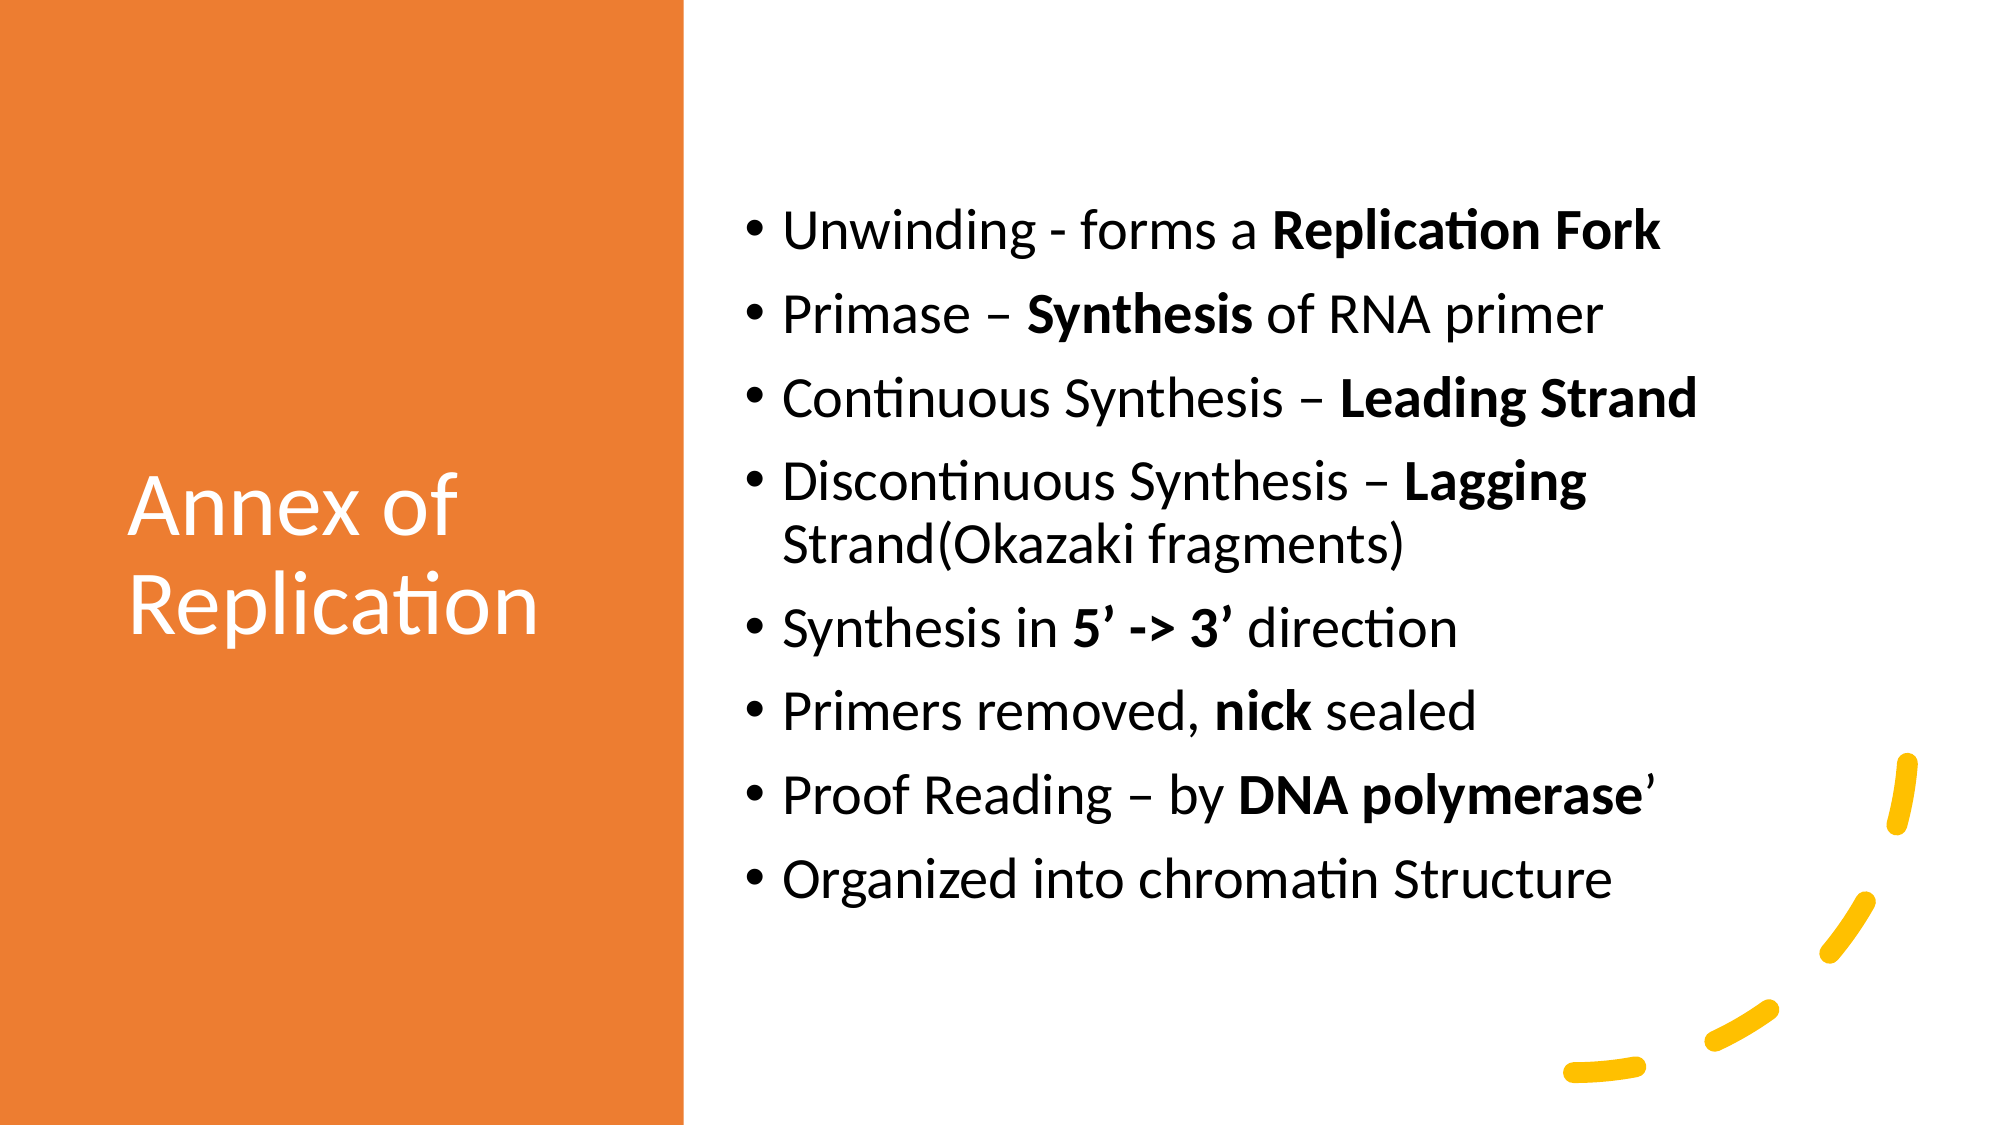

# Annex of Replication
Unwinding - forms a Replication Fork
Primase – Synthesis of RNA primer
Continuous Synthesis – Leading Strand
Discontinuous Synthesis – Lagging Strand(Okazaki fragments)
Synthesis in 5’ -> 3’ direction
Primers removed, nick sealed
Proof Reading – by DNA polymerase’
Organized into chromatin Structure